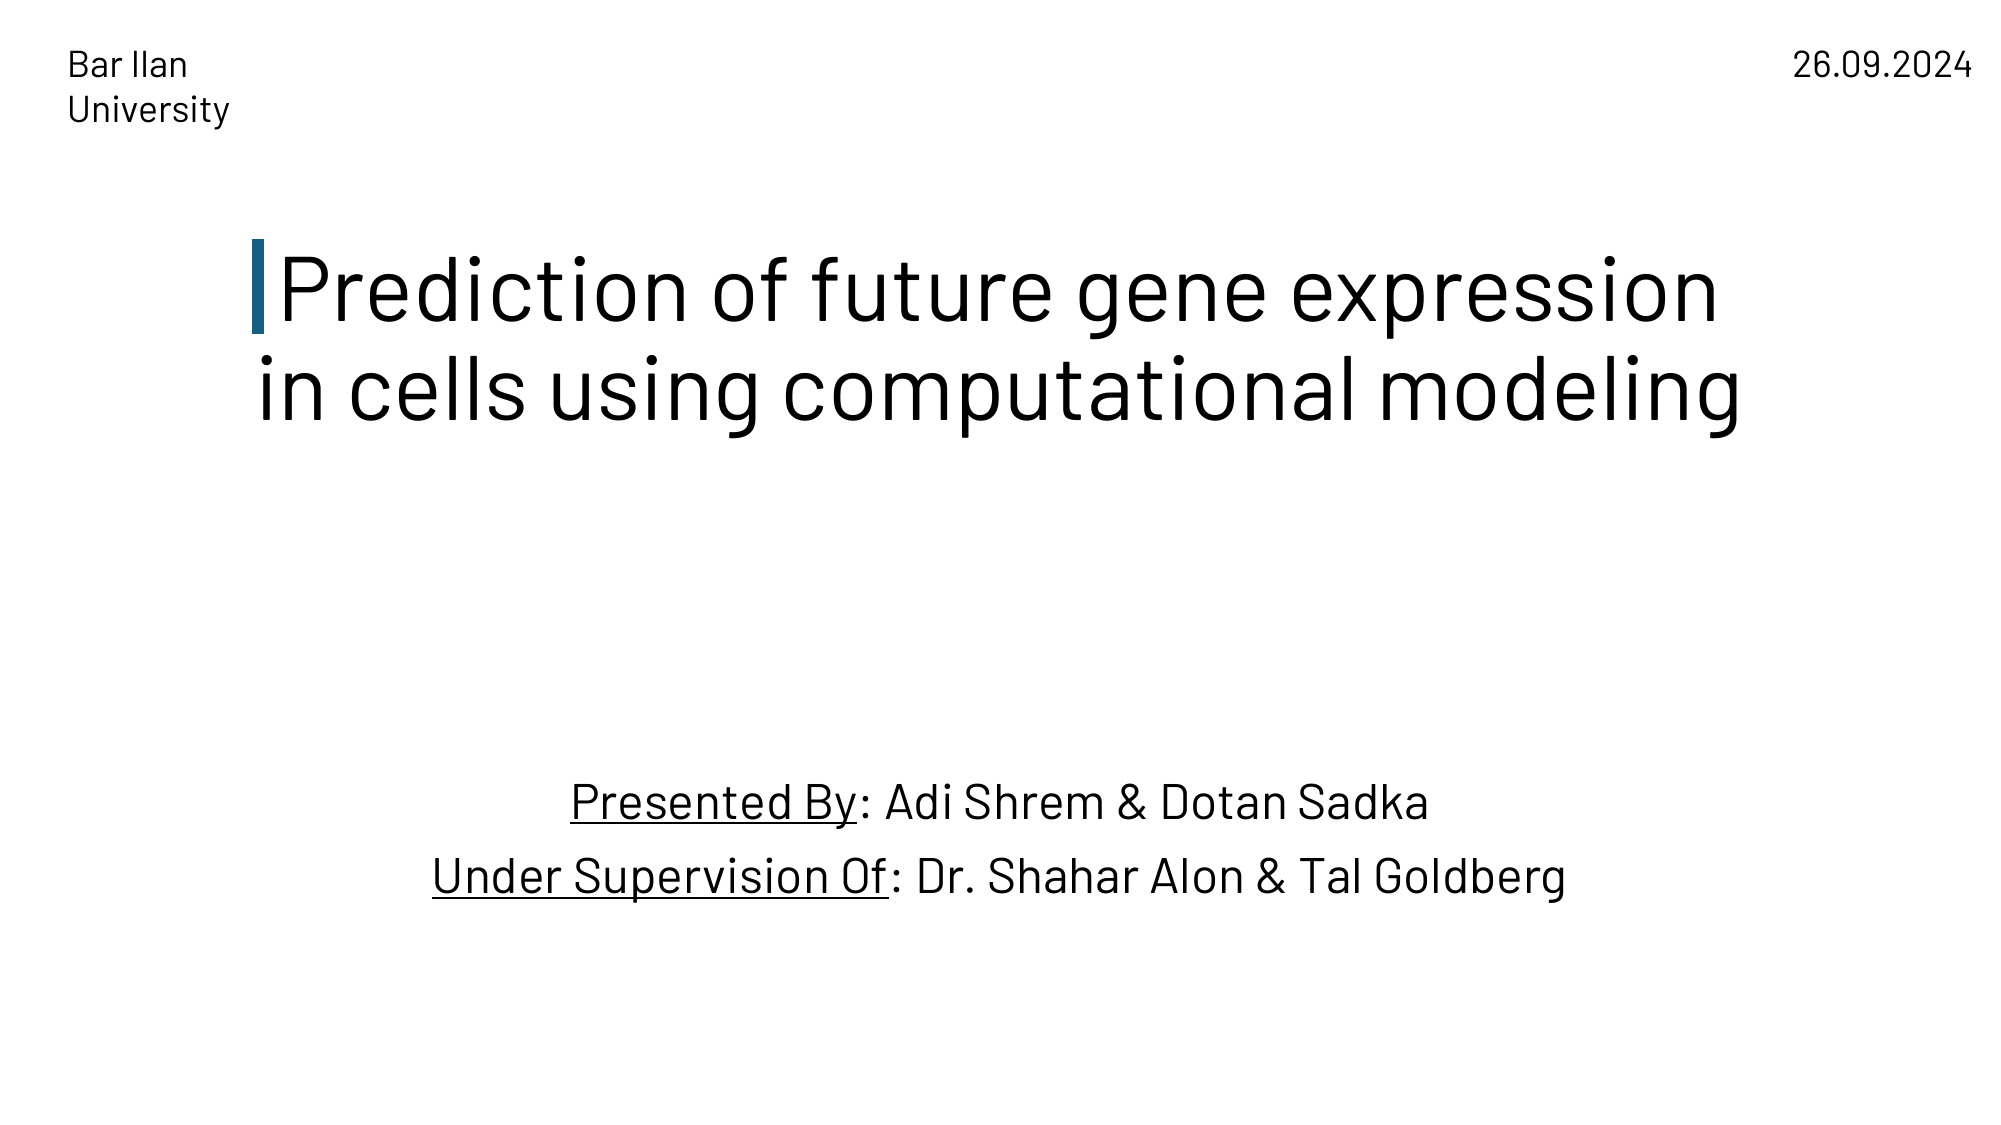

Bar Ilan University
26.09.2024
# Prediction of future gene expression in cells using computational modeling
Presented By: Adi Shrem & Dotan Sadka
Under Supervision Of: Dr. Shahar Alon & Tal Goldberg